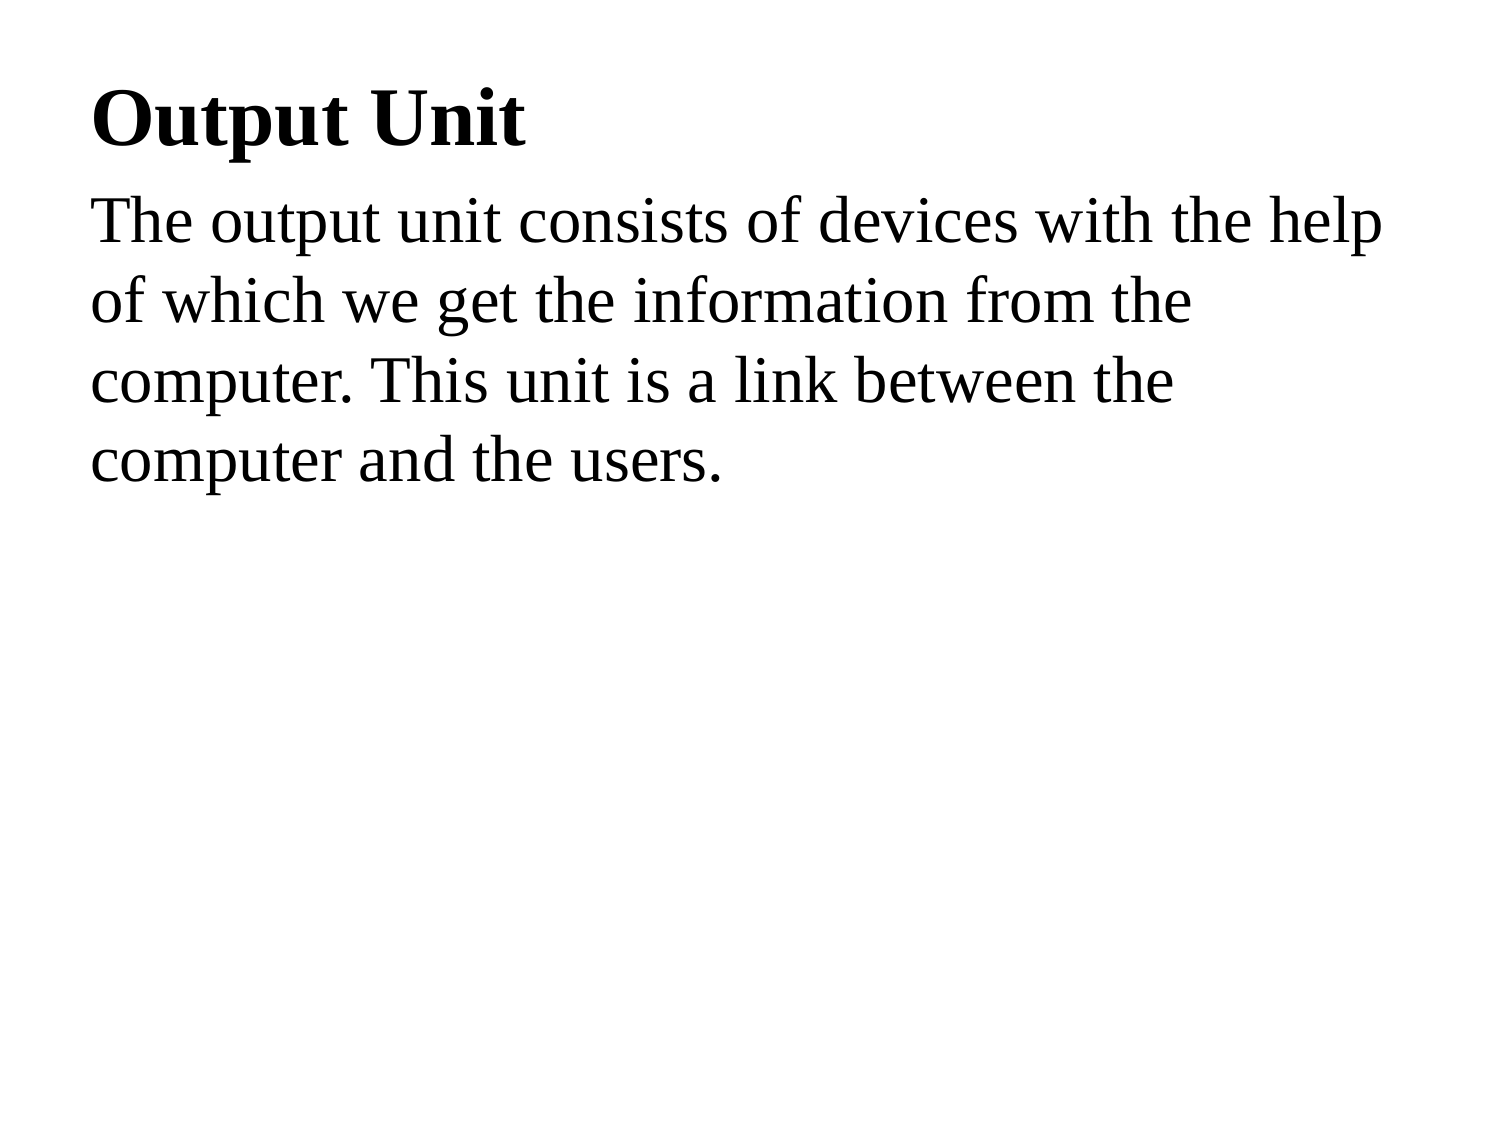

Output Unit
The output unit consists of devices with the help of which we get the information from the computer. This unit is a link between the computer and the users.